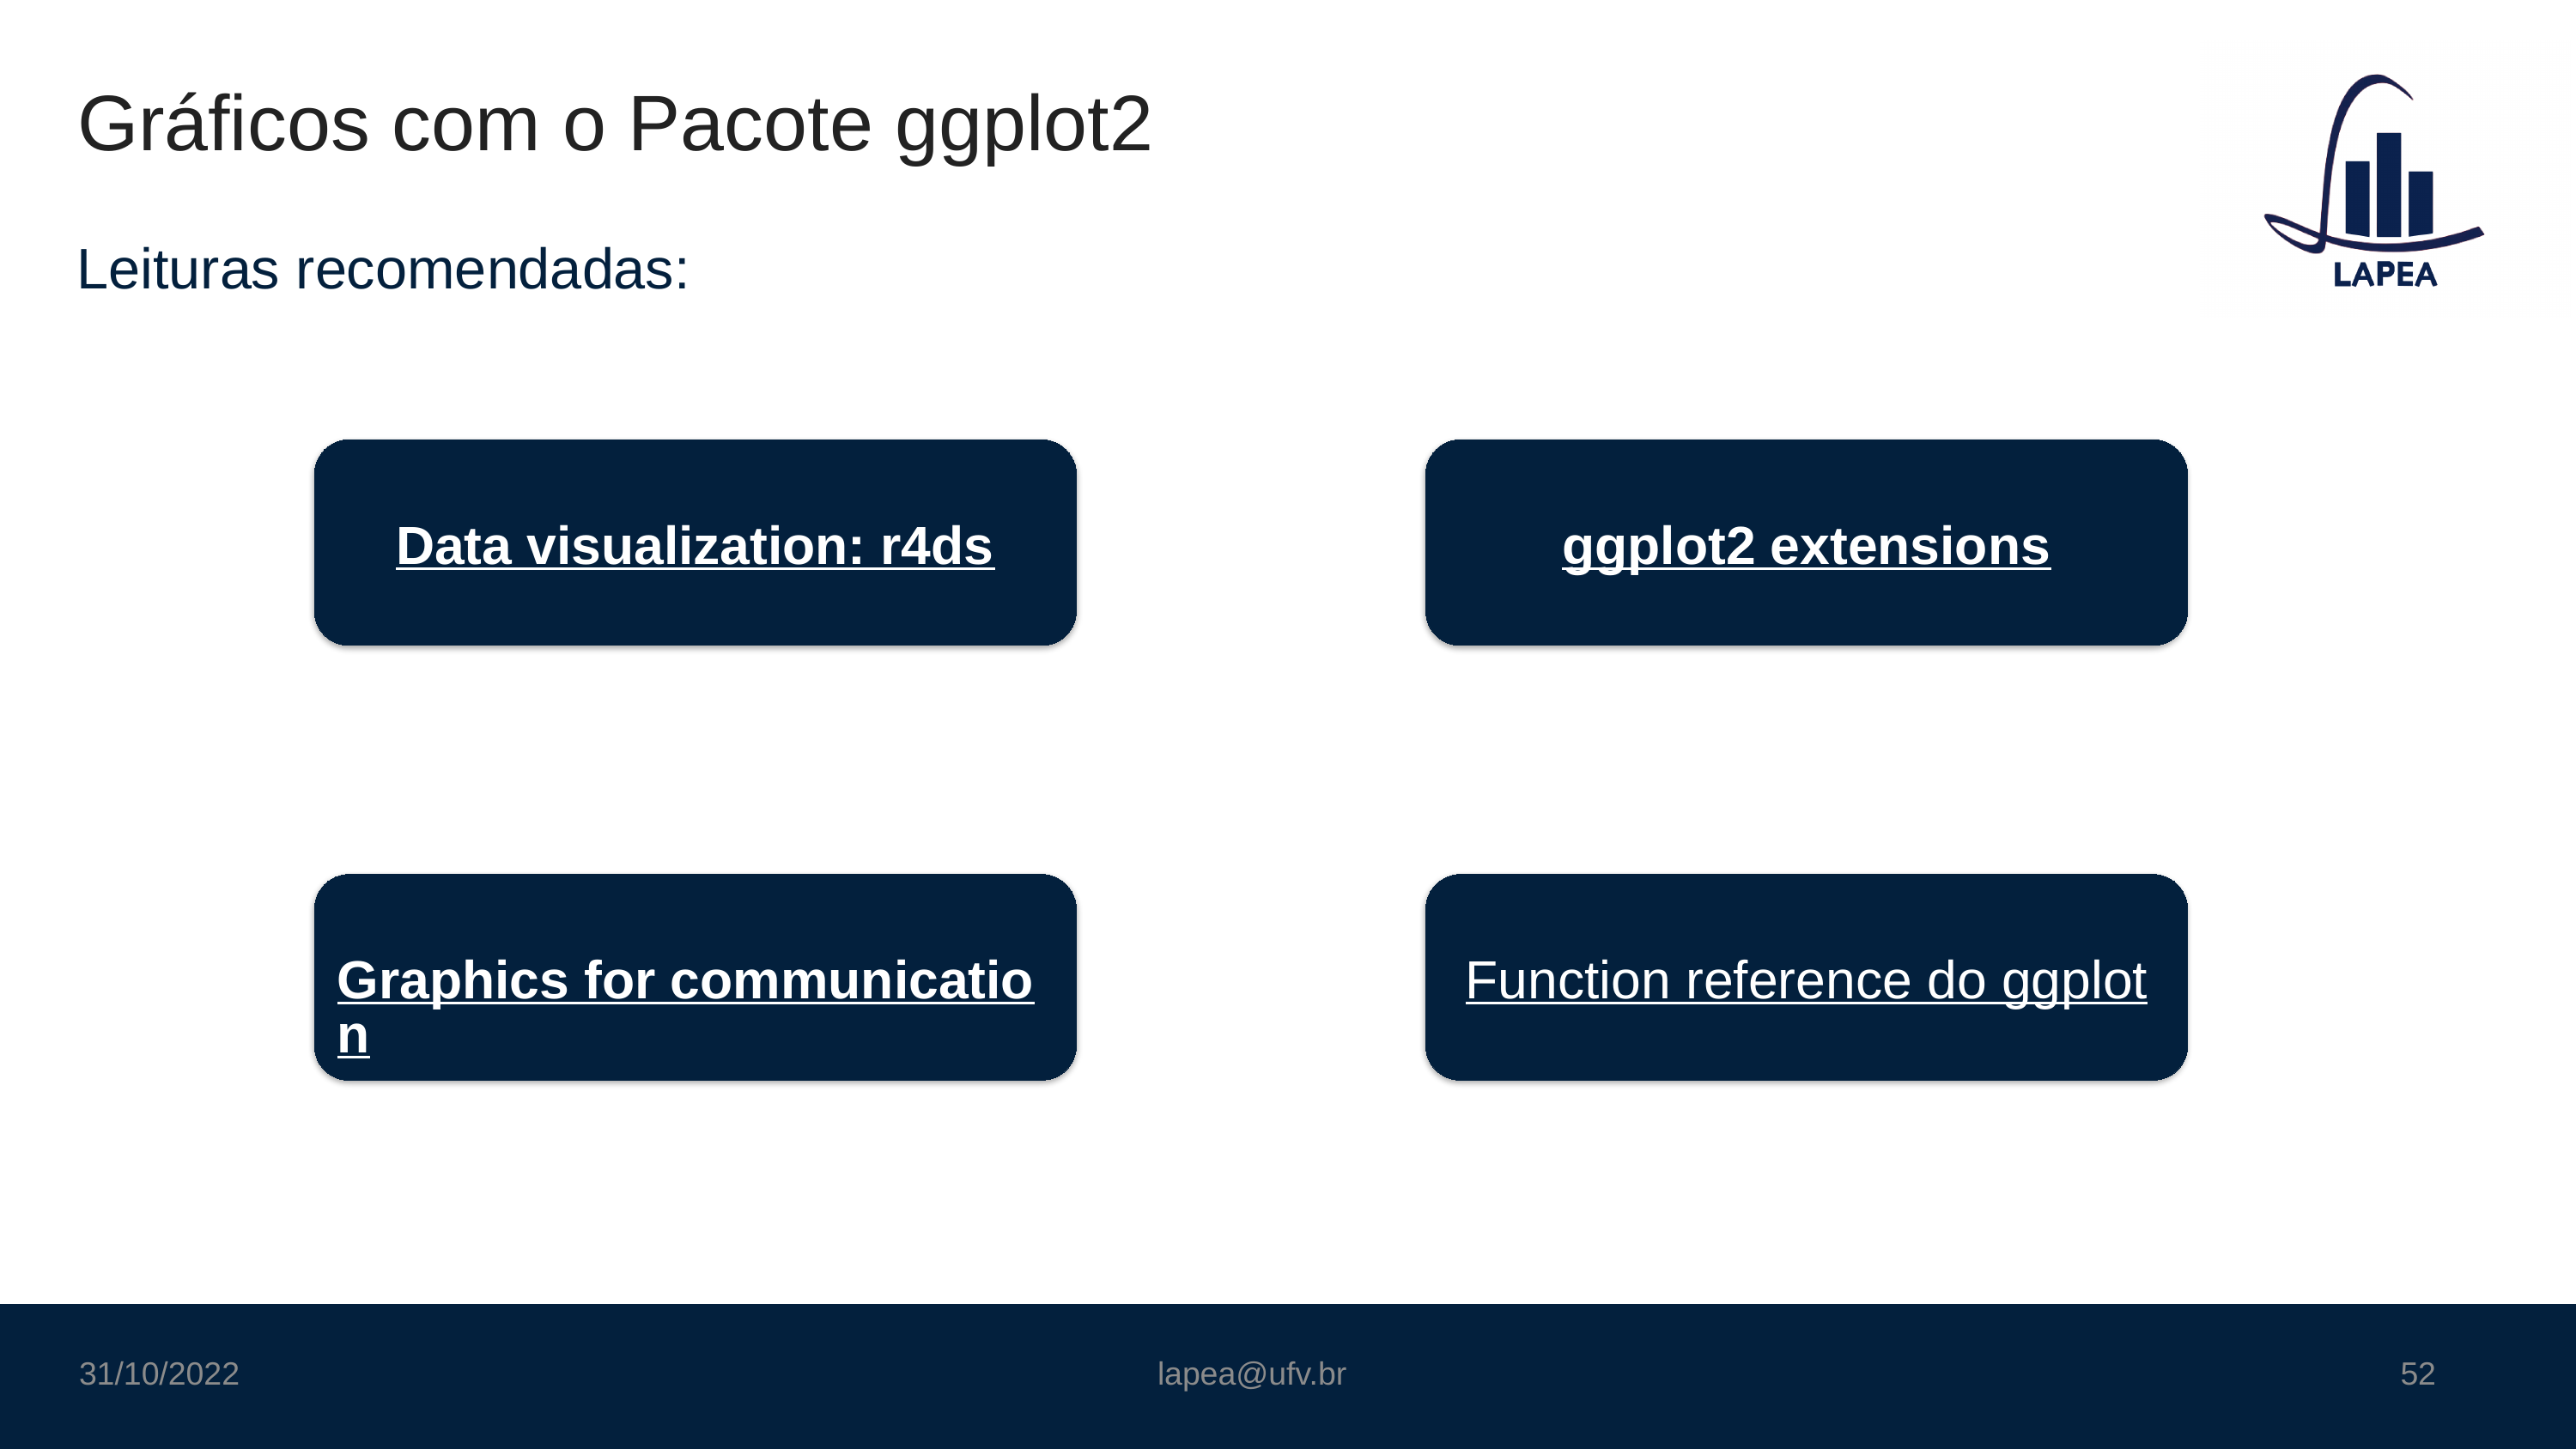

# Gráficos com o Pacote ggplot2
Leituras recomendadas:
ggplot2 extensions
Data visualization: r4ds
Graphics for communication
Function reference do ggplot
31/10/2022
lapea@ufv.br
52